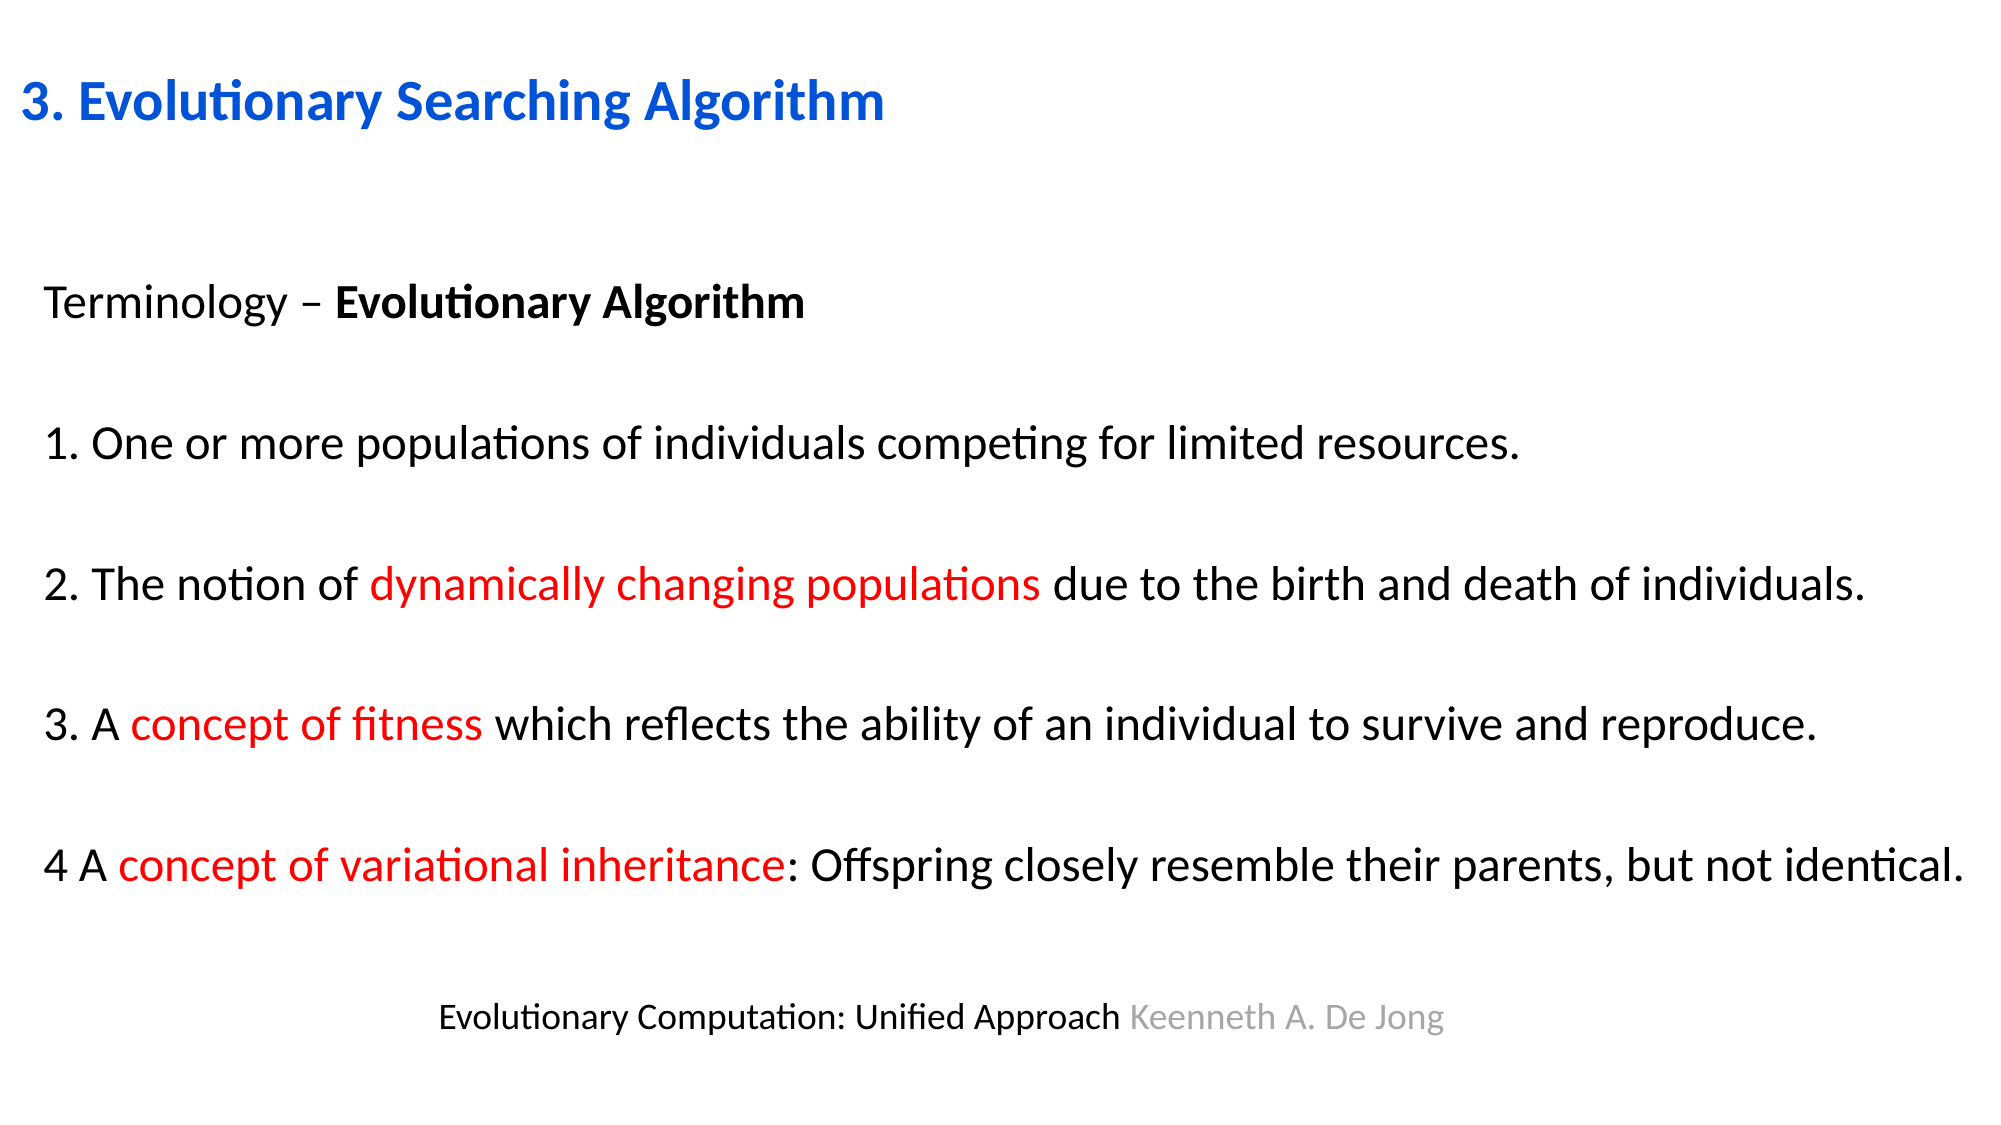

3. Evolutionary Searching Algorithm
Terminology – Evolutionary Algorithm
1. One or more populations of individuals competing for limited resources.
2. The notion of dynamically changing populations due to the birth and death of individuals.
3. A concept of fitness which reflects the ability of an individual to survive and reproduce.
4 A concept of variational inheritance: Offspring closely resemble their parents, but not identical.
Evolutionary Computation: Unified Approach Keenneth A. De Jong